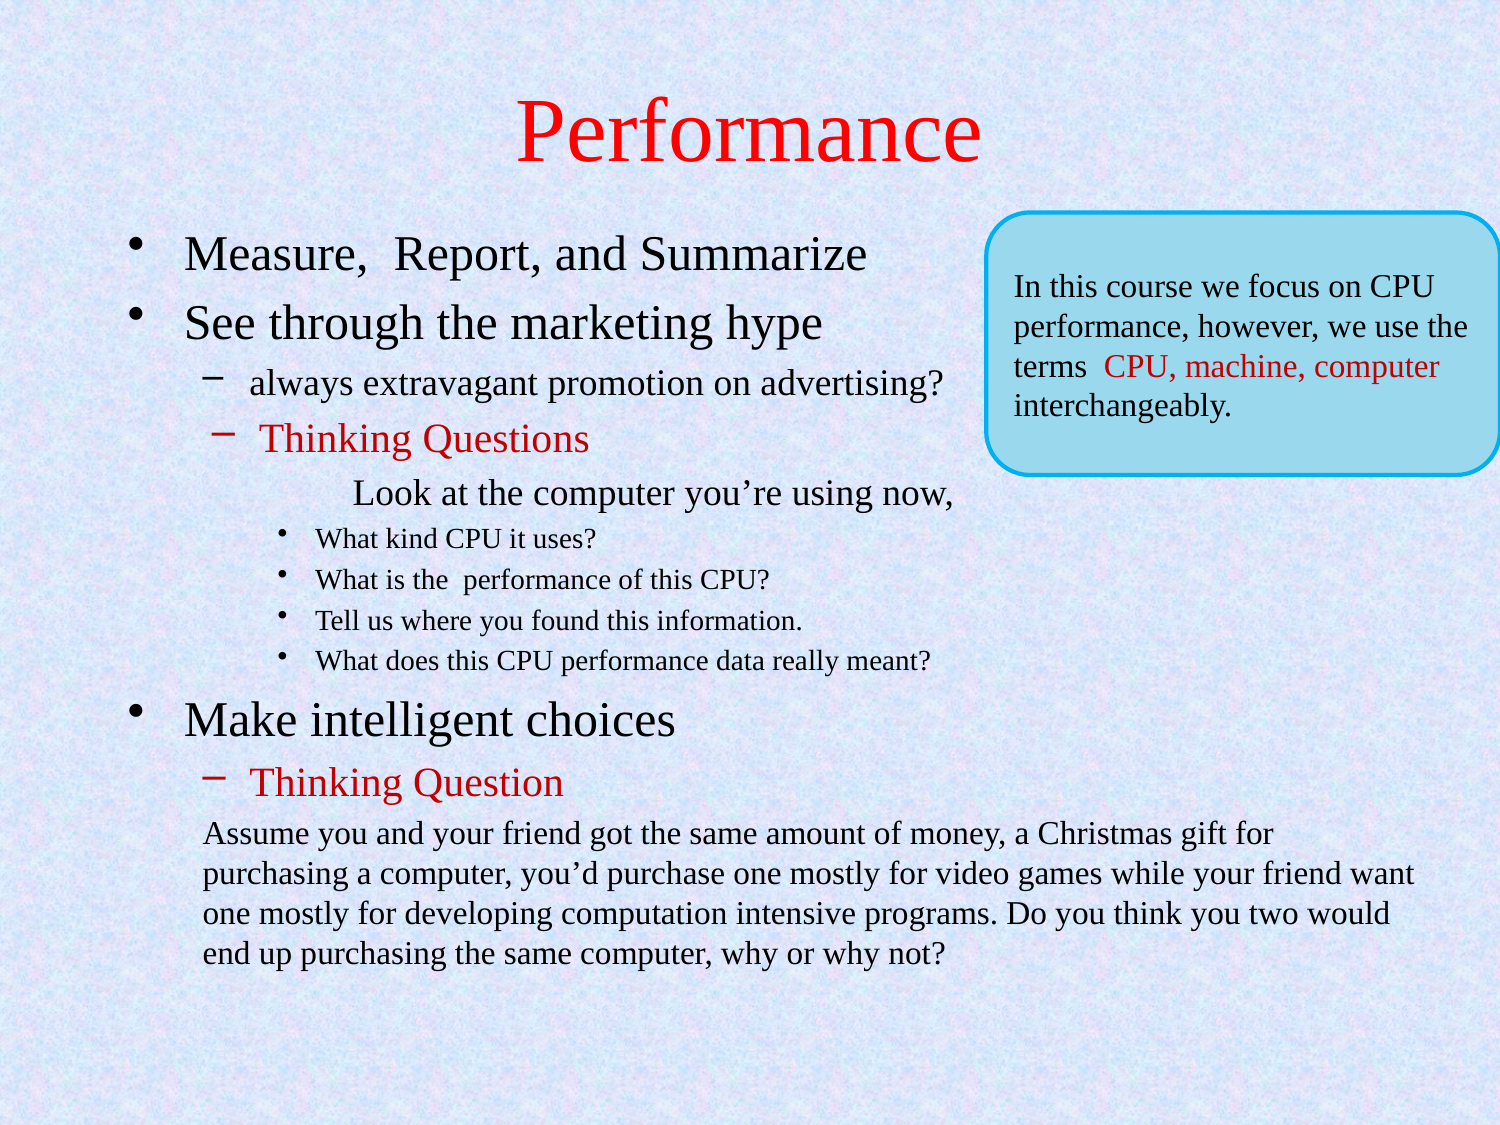

# Performance
Measure,  Report, and Summarize
See through the marketing hype
always extravagant promotion on advertising?
Thinking Questions
	Look at the computer you’re using now,
What kind CPU it uses?
What is the  performance of this CPU?
Tell us where you found this information.
What does this CPU performance data really meant?
Make intelligent choices
Thinking Question
Assume you and your friend got the same amount of money, a Christmas gift for purchasing a computer, you’d purchase one mostly for video games while your friend want one mostly for developing computation intensive programs. Do you think you two would end up purchasing the same computer, why or why not?

In this course we focus on CPU performance, however, we use the terms  CPU, machine, computer interchangeably.